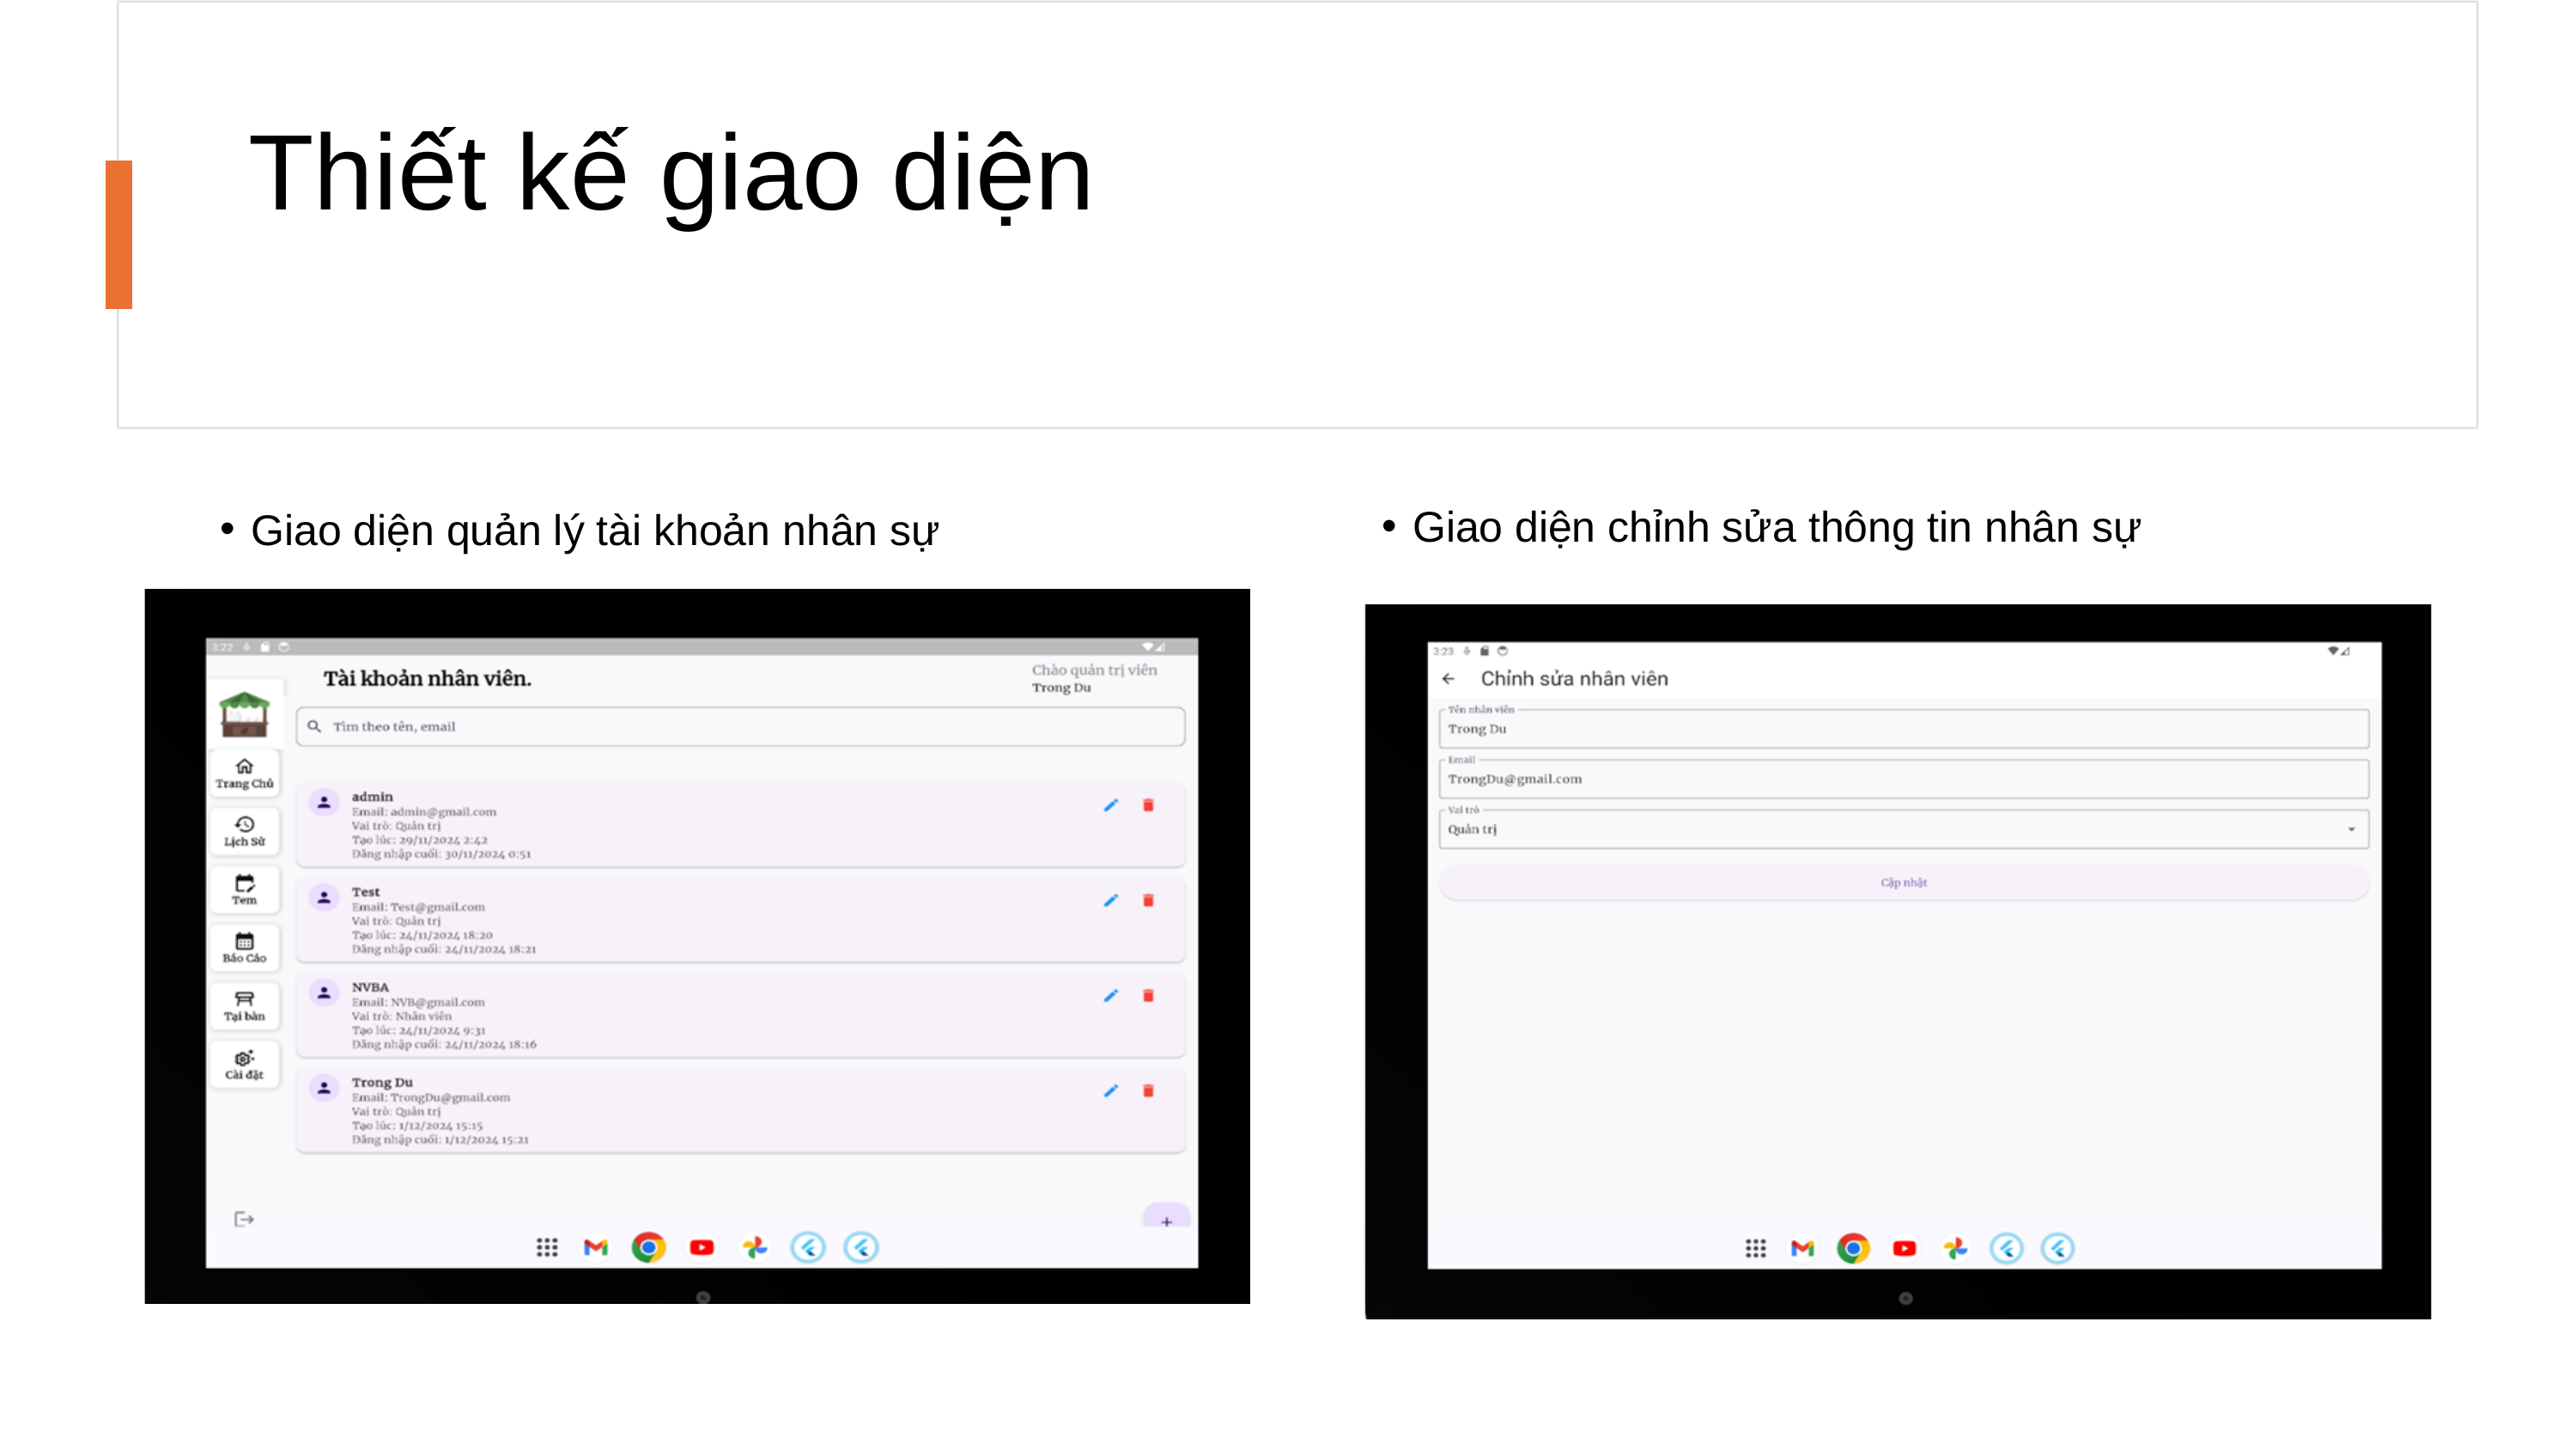

Thiết kế giao diện

Giao diện chỉnh sửa thông tin nhân sự
Giao diện quản lý tài khoản nhân sự